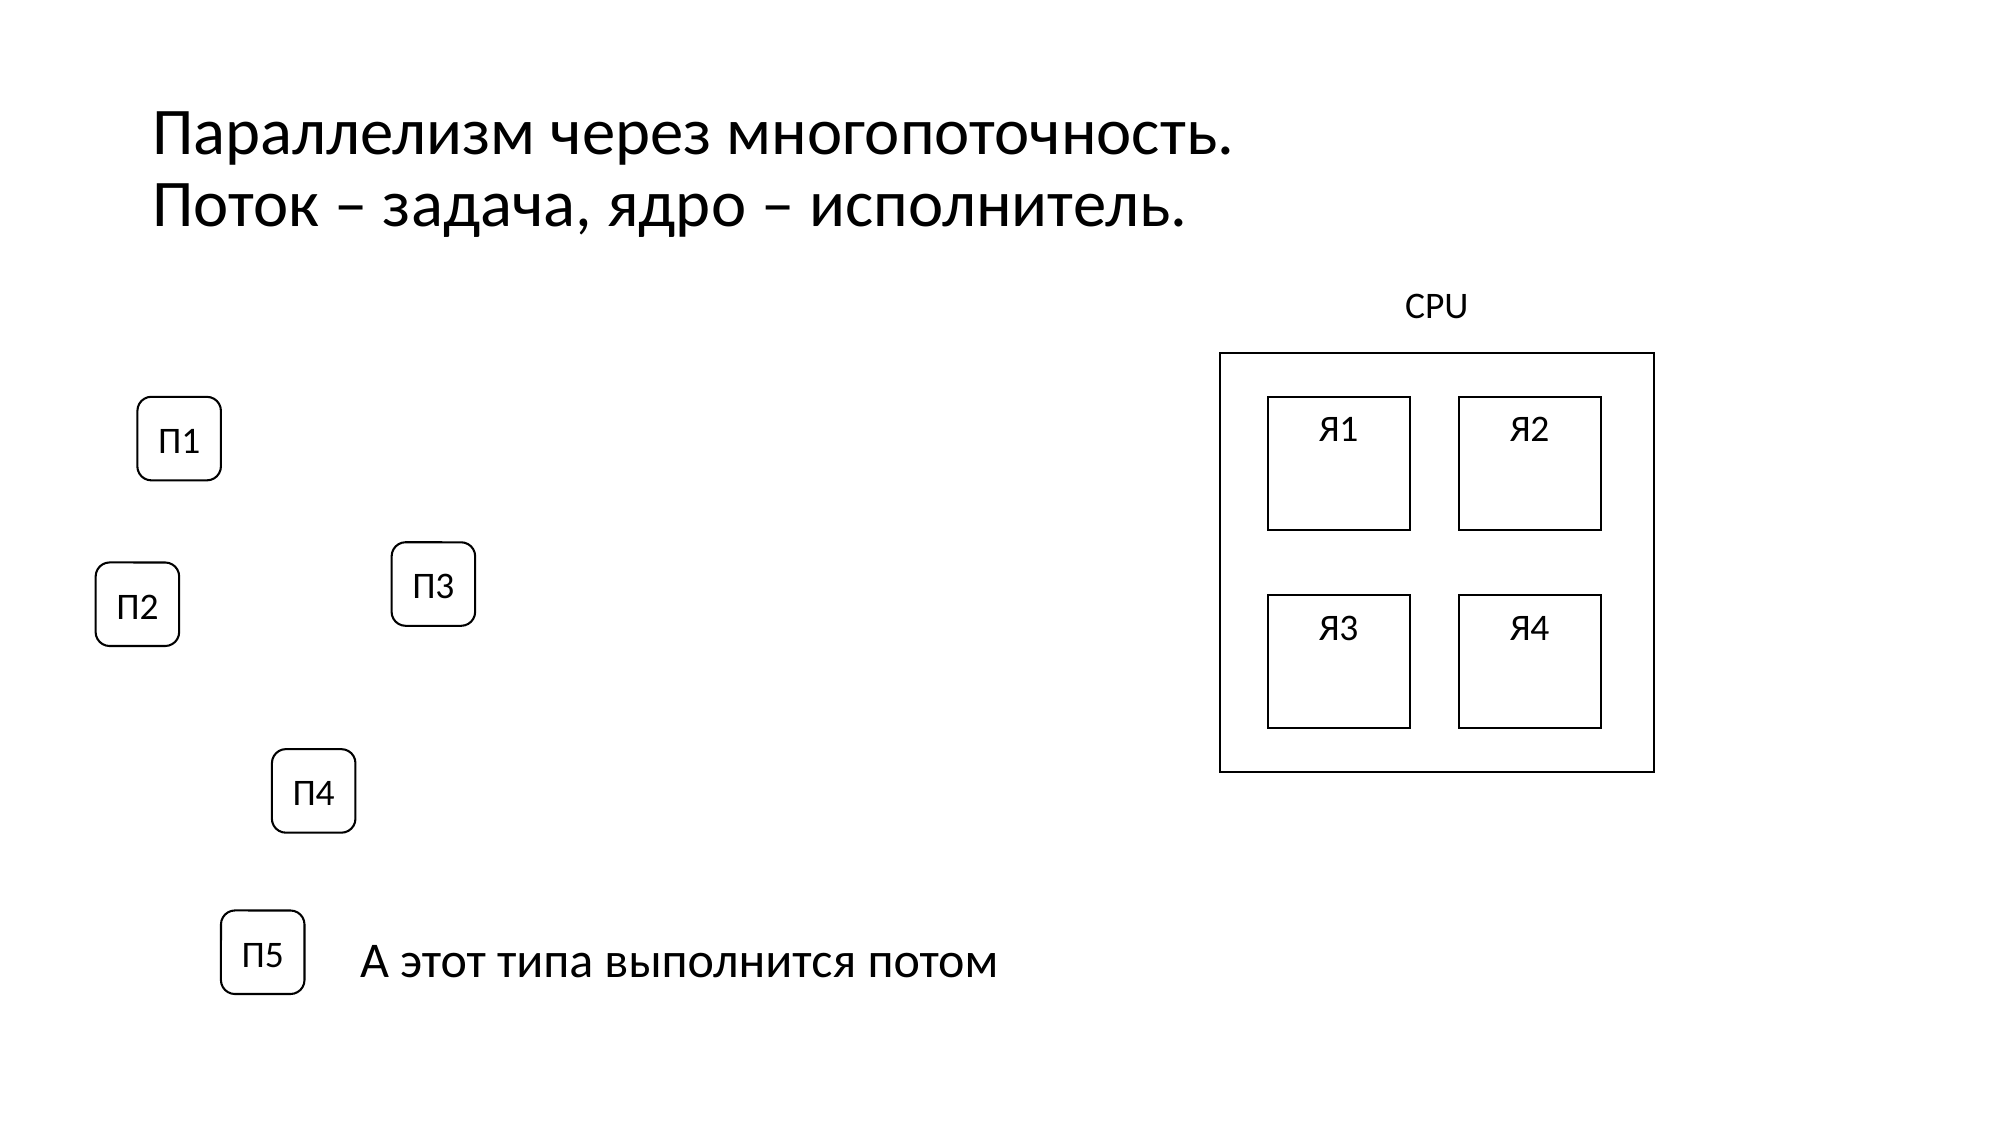

# Параллелизм через многопоточность. Поток – задача, ядро – исполнитель.
CPU

П1
Я1
Я2
П3
П2
Я3
Я4
П4
П5
А этот типа выполнится потом